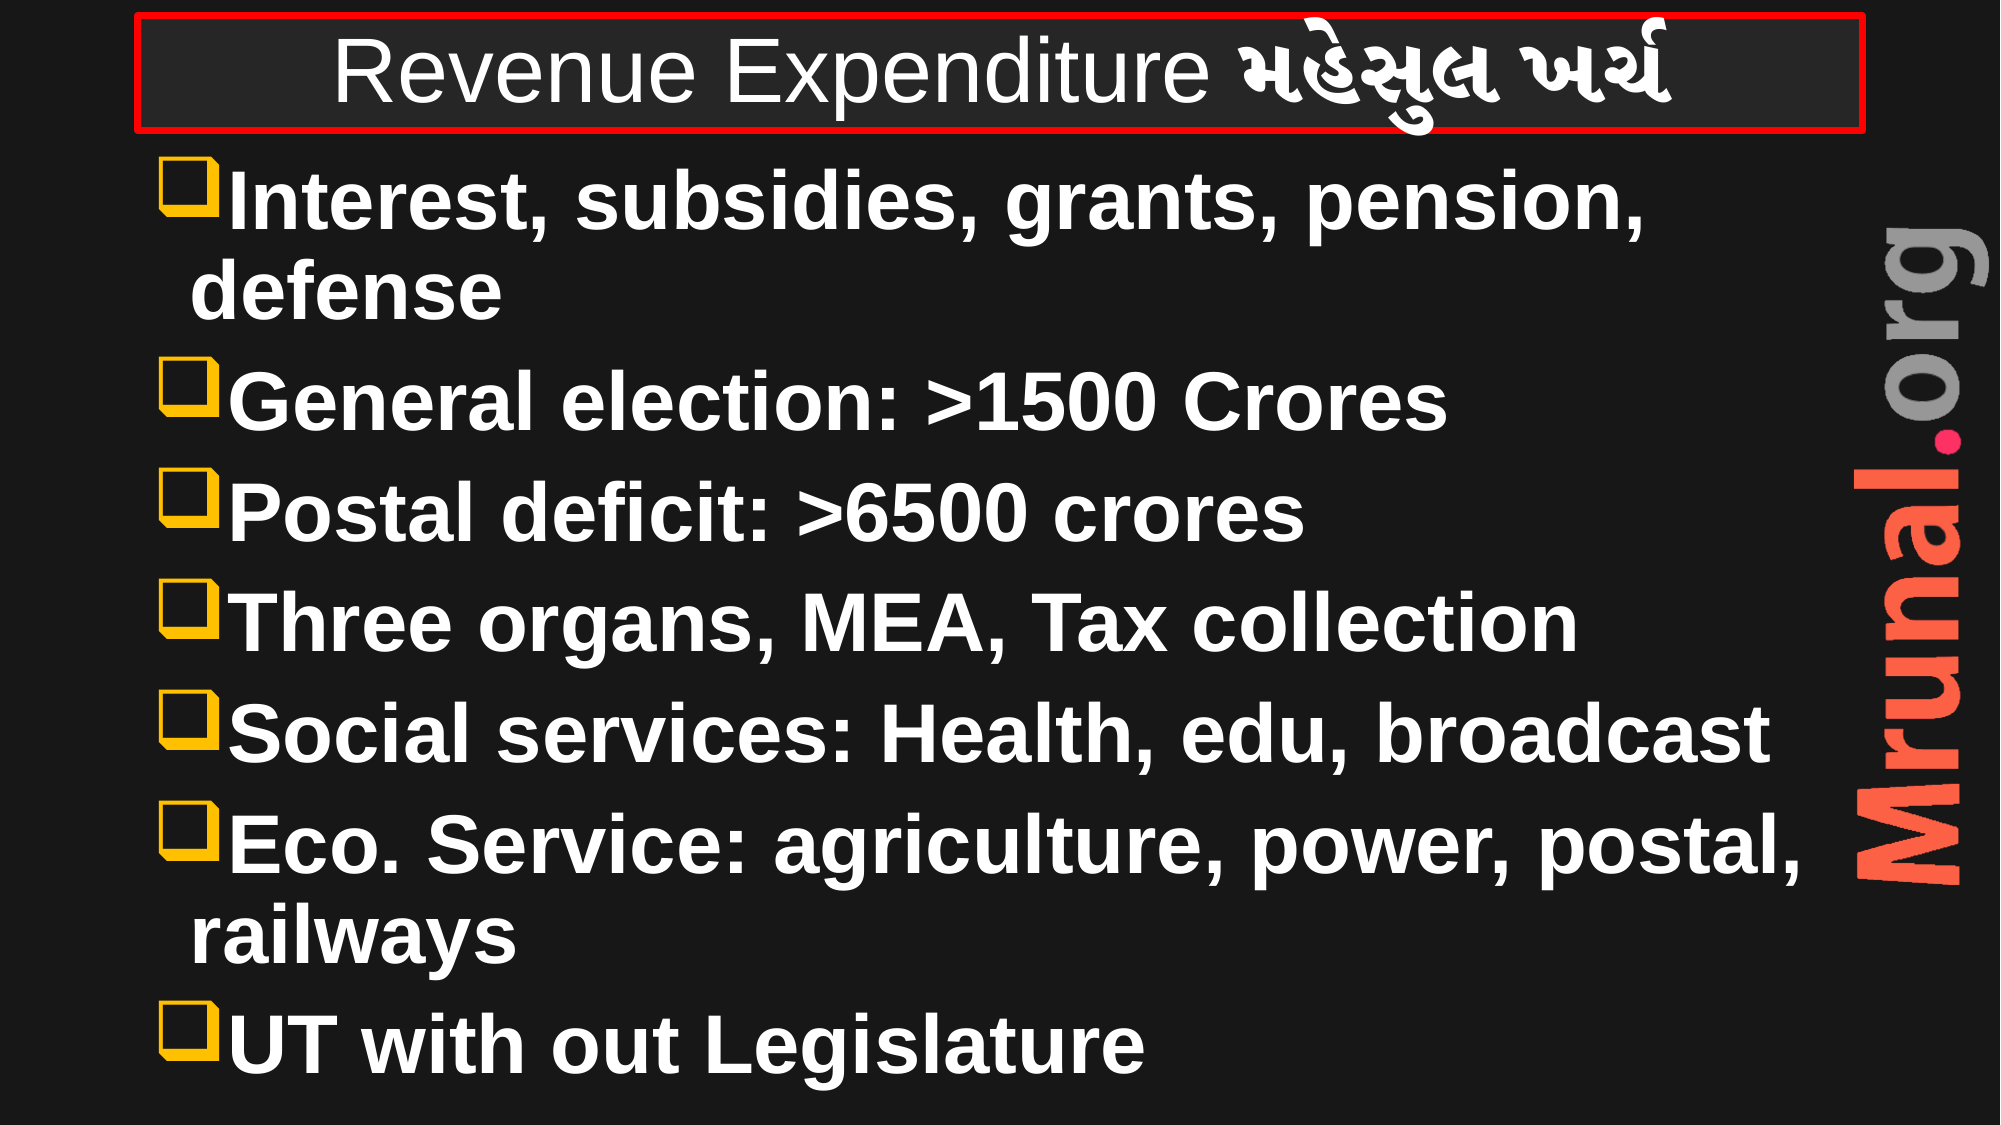

# Revenue Expenditure મહેસુલ ખર્ચ
Interest, subsidies, grants, pension, defense
General election: >1500 Crores
Postal deficit: >6500 crores
Three organs, MEA, Tax collection
Social services: Health, edu, broadcast
Eco. Service: agriculture, power, postal, railways
UT with out Legislature